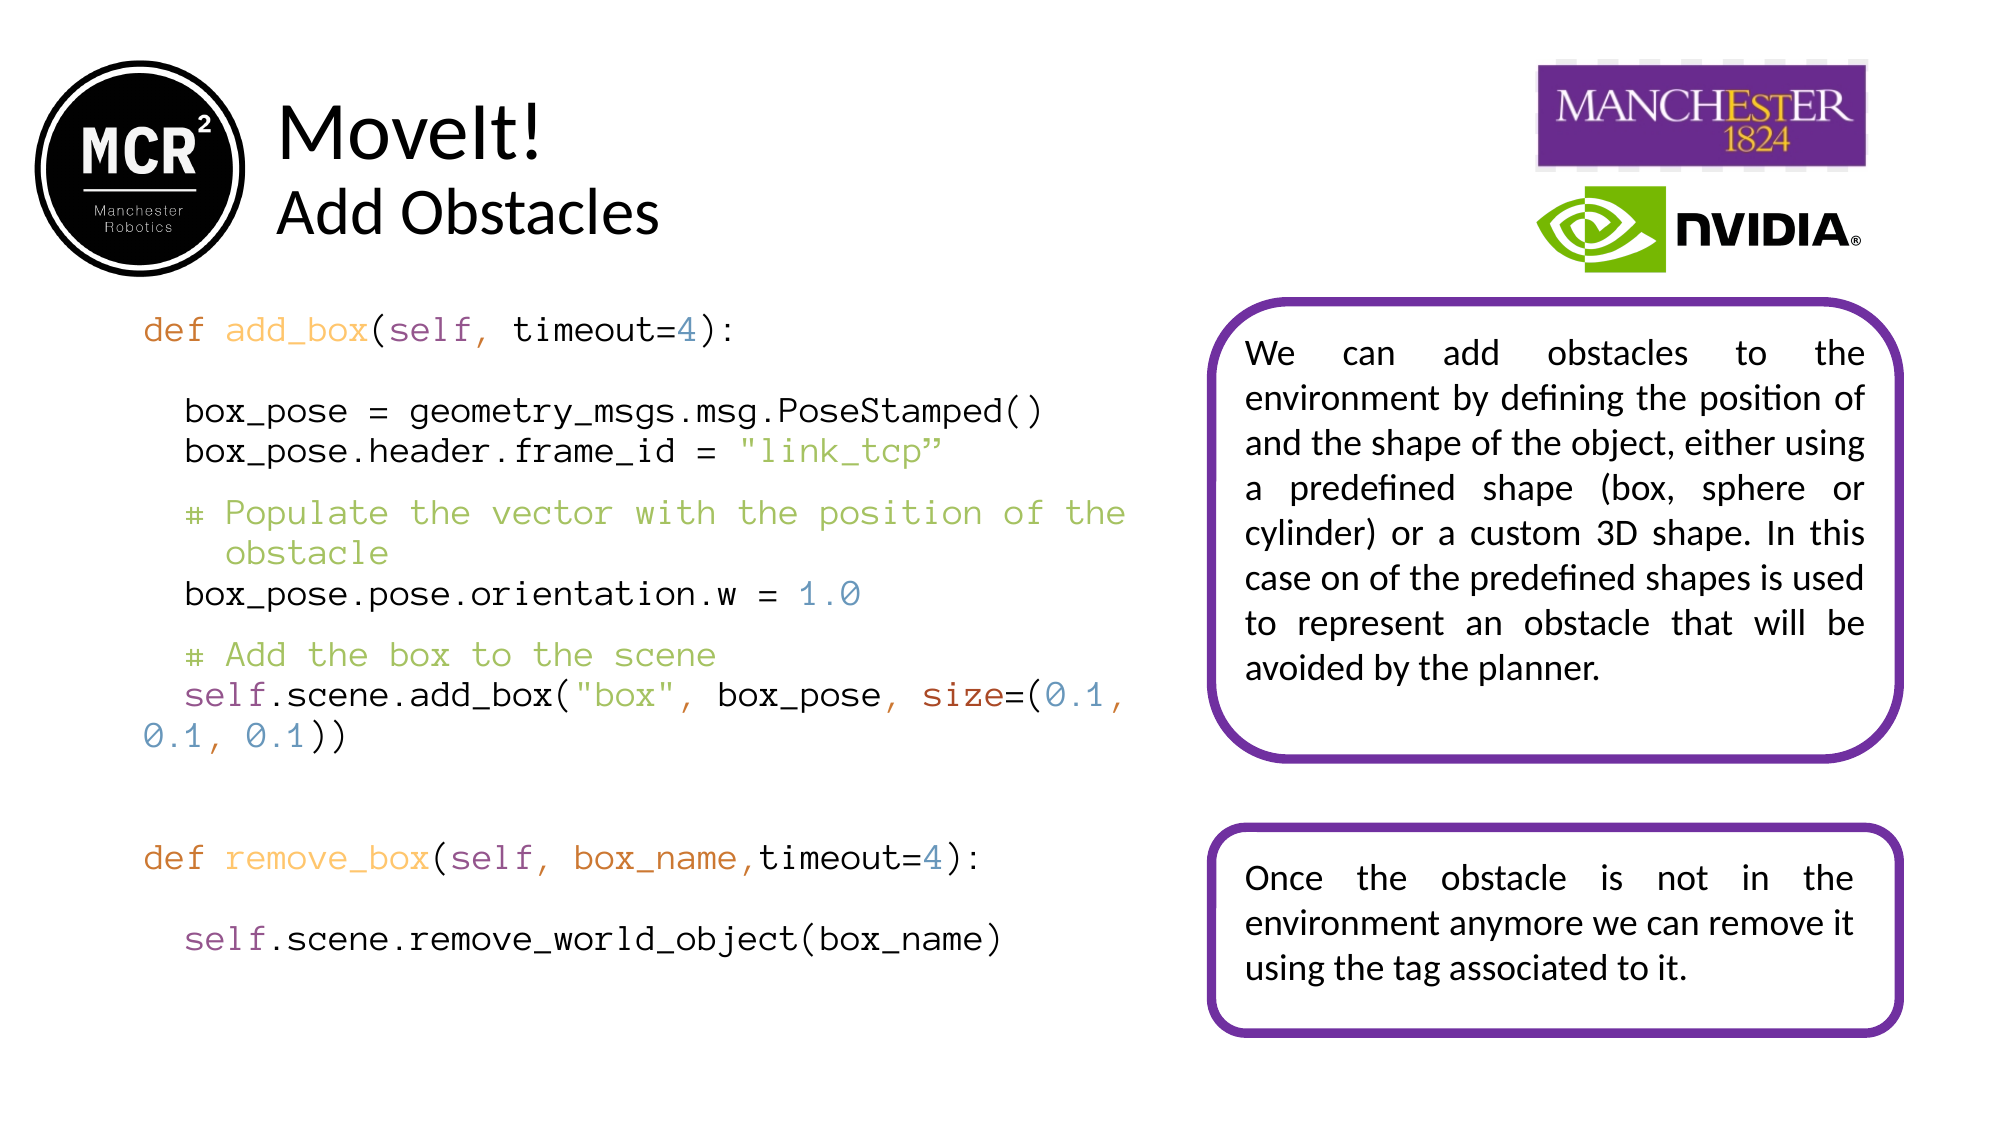

MoveIt!
Add Obstacles
def add_box(self, timeout=4):
  box_pose = geometry_msgs.msg.PoseStamped()
  box_pose.header.frame_id = "link_tcp”
  # Populate the vector with the position of the        obstacle
  box_pose.pose.orientation.w = 1.0
  # Add the box to the scene
  self.scene.add_box("box", box_pose, size=(0.1, 0.1, 0.1))

def remove_box(self, box_name,timeout=4):
  self.scene.remove_world_object(box_name)

We can add obstacles to the environment by defining the position of and the shape of the object, either using a predefined shape (box, sphere or cylinder) or a custom 3D shape. In this case on of the predefined shapes is used to represent an obstacle that will be avoided by the planner.

Once the obstacle is not in the environment anymore we can remove it using the tag associated to it.